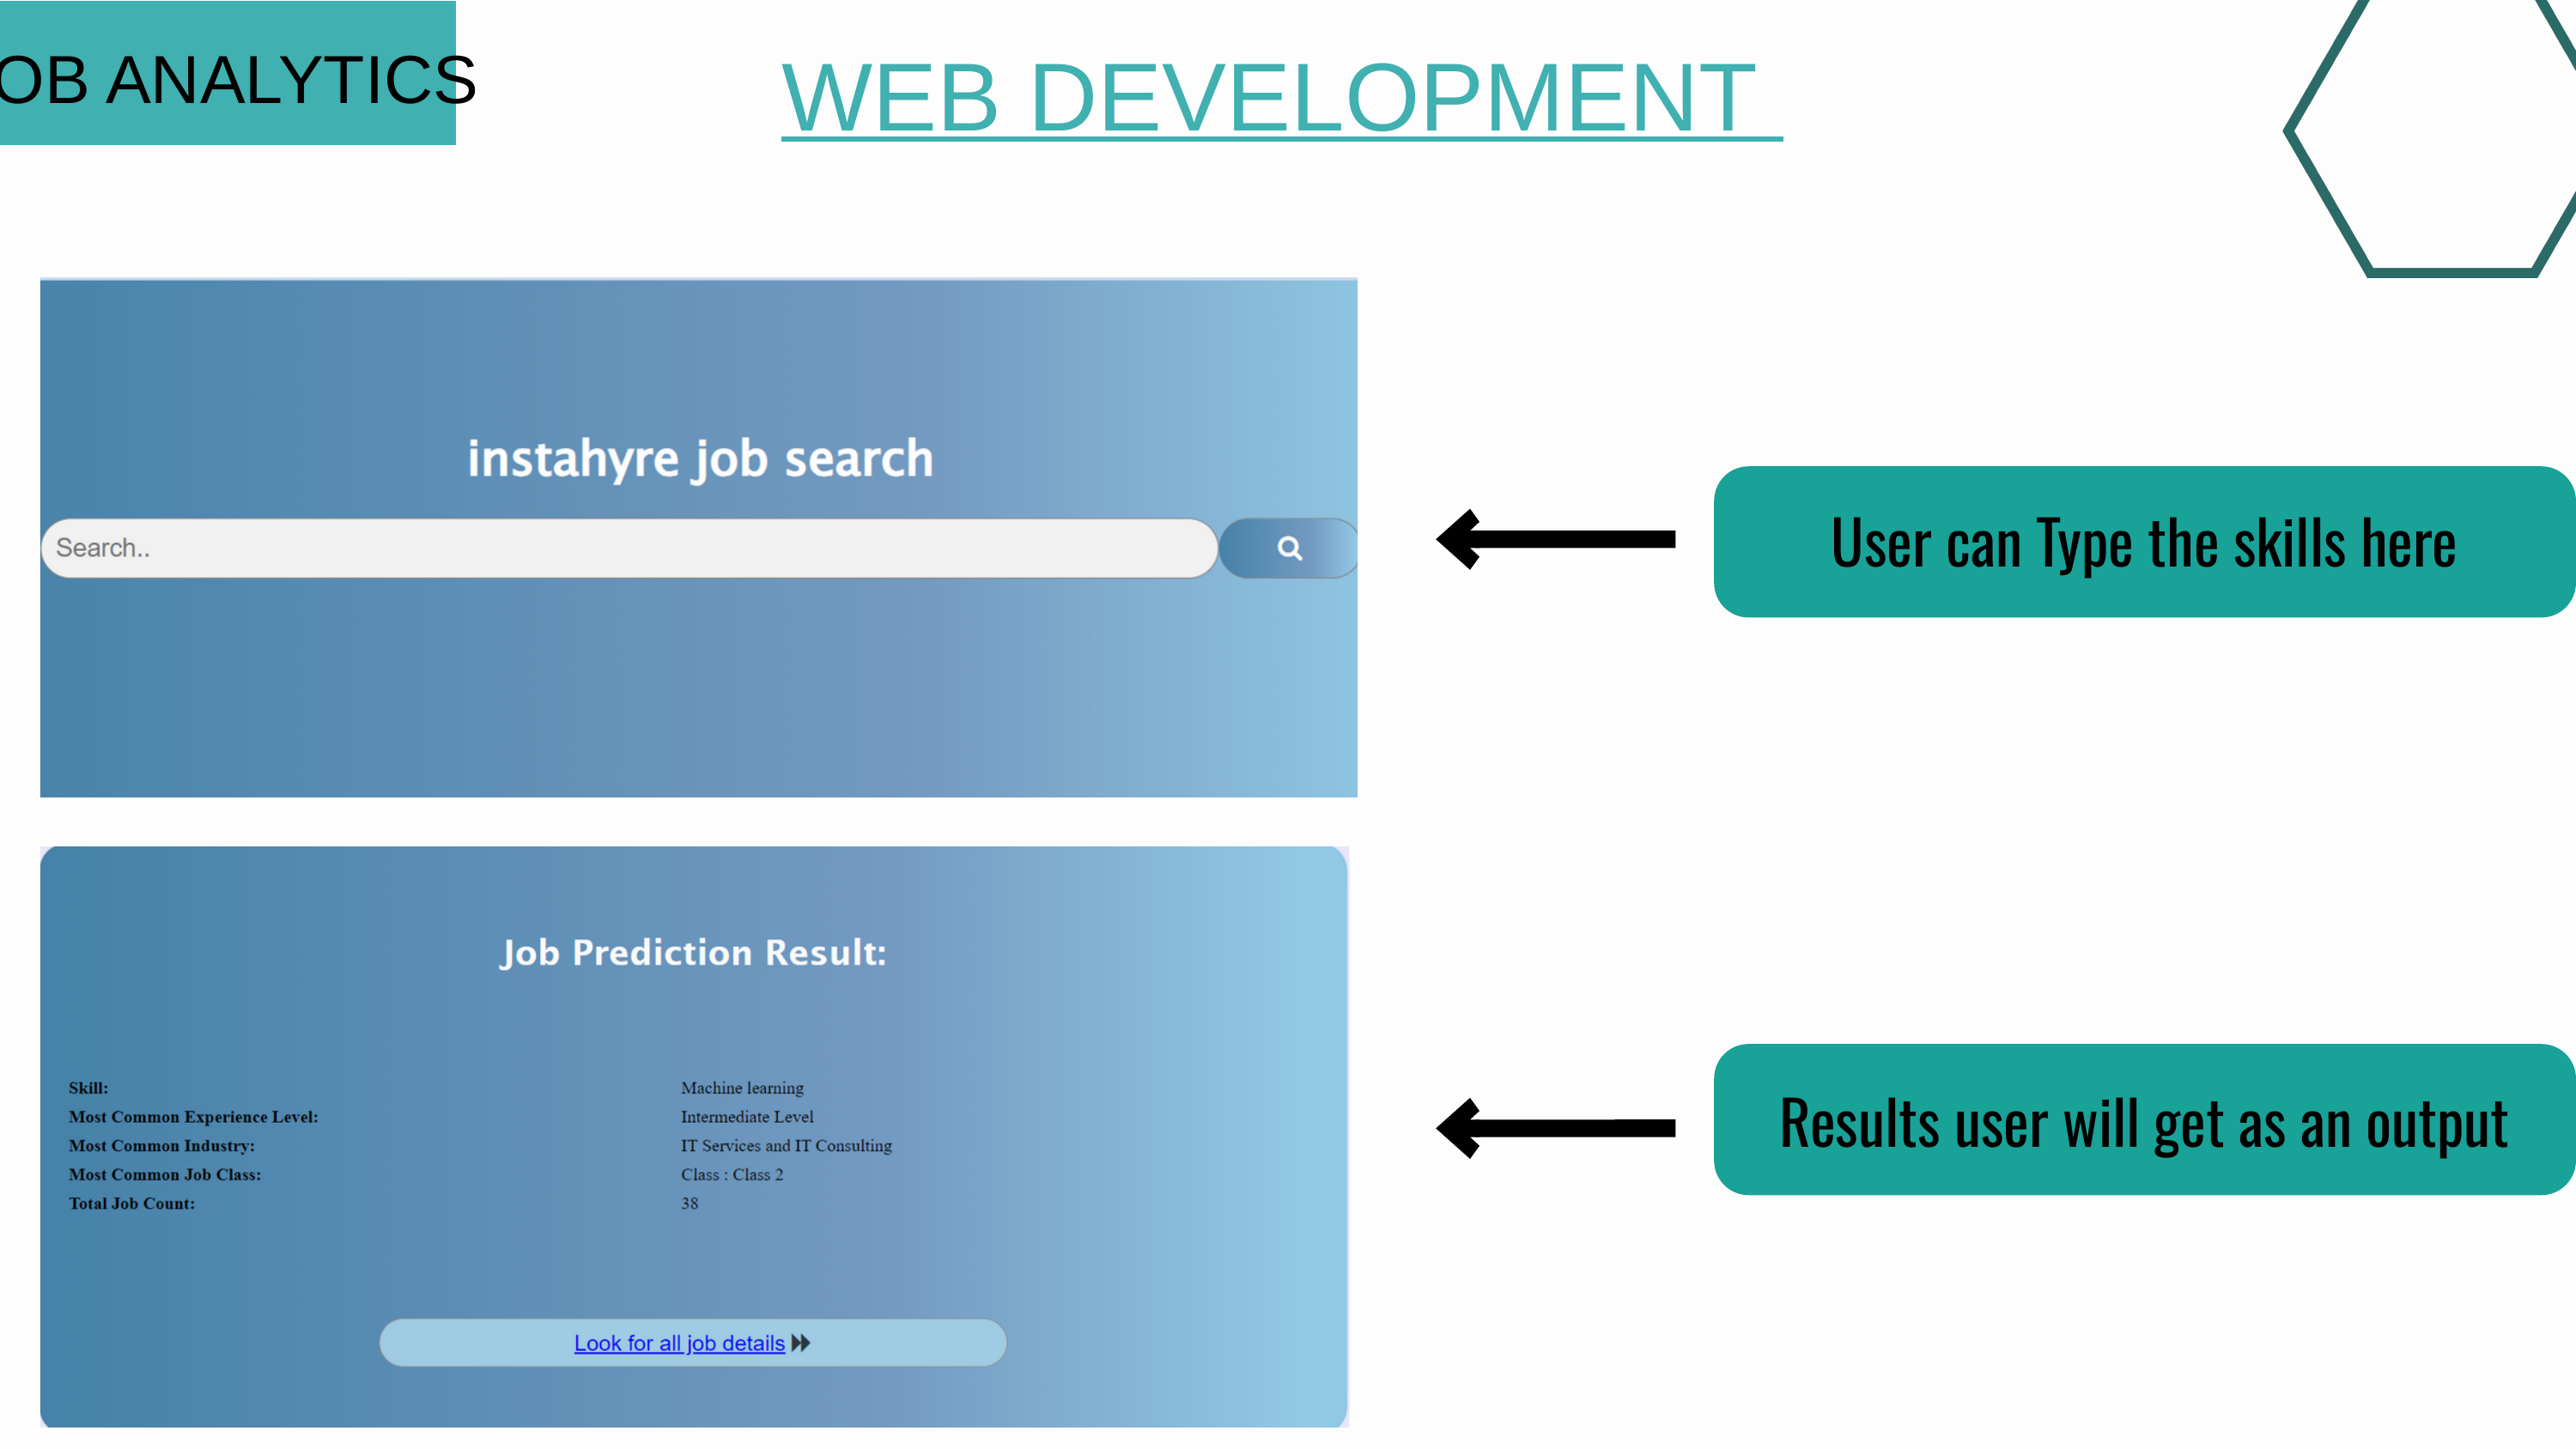

WEB DEVELOPMENT
JOB ANALYTICS

User can Type the skills here

Results user will get as an output